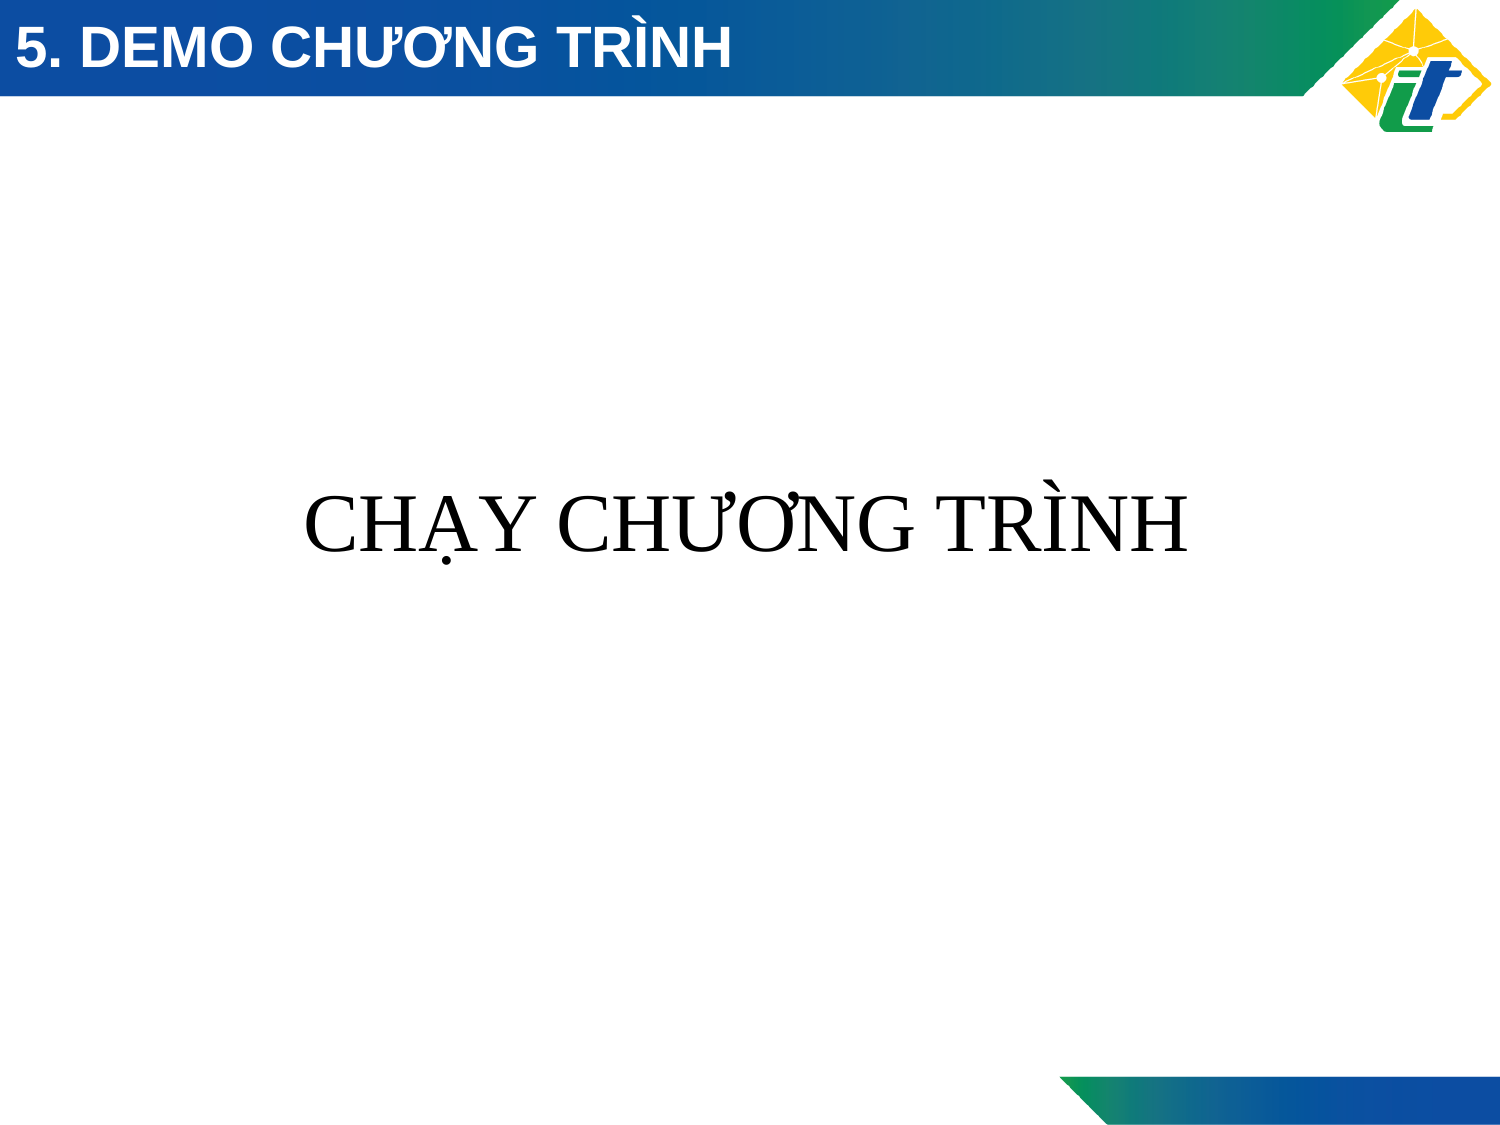

# 5. DEMO CHƯƠNG TRÌNH
CHẠY CHƯƠNG TRÌNH
15